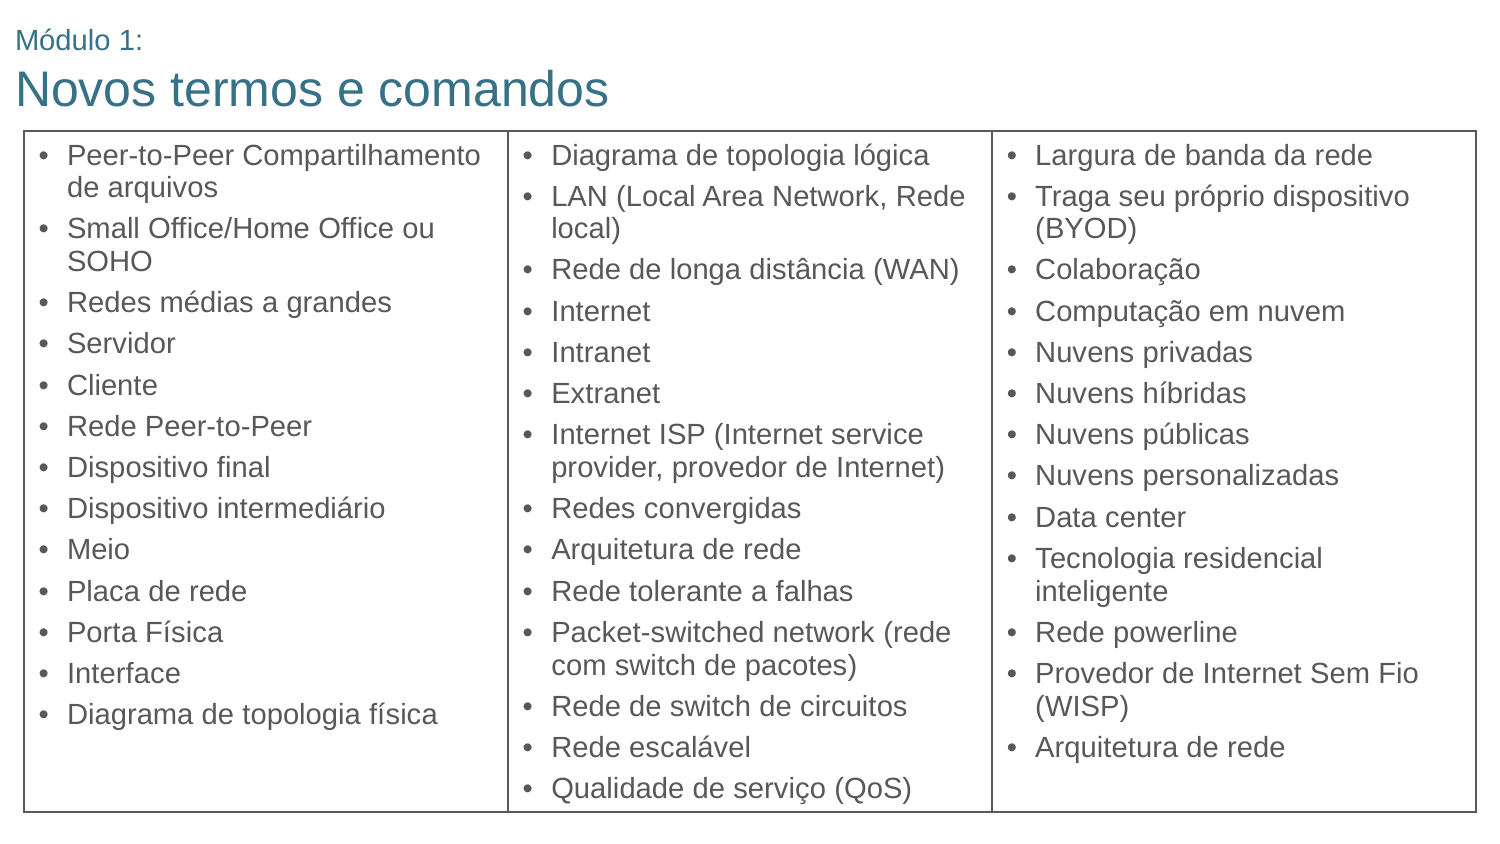

# Módulo 1: Novos termos e comandos
| Peer-to-Peer Compartilhamento de arquivos Small Office/Home Office ou SOHO Redes médias a grandes Servidor Cliente Rede Peer-to-Peer Dispositivo final Dispositivo intermediário Meio Placa de rede Porta Física Interface Diagrama de topologia física | Diagrama de topologia lógica LAN (Local Area Network, Rede local) Rede de longa distância (WAN) Internet Intranet Extranet Internet ISP (Internet service provider, provedor de Internet) Redes convergidas Arquitetura de rede Rede tolerante a falhas Packet-switched network (rede com switch de pacotes) Rede de switch de circuitos Rede escalável Qualidade de serviço (QoS) | Largura de banda da rede Traga seu próprio dispositivo (BYOD) Colaboração Computação em nuvem Nuvens privadas Nuvens híbridas Nuvens públicas Nuvens personalizadas Data center Tecnologia residencial inteligente Rede powerline Provedor de Internet Sem Fio (WISP) Arquitetura de rede |
| --- | --- | --- |